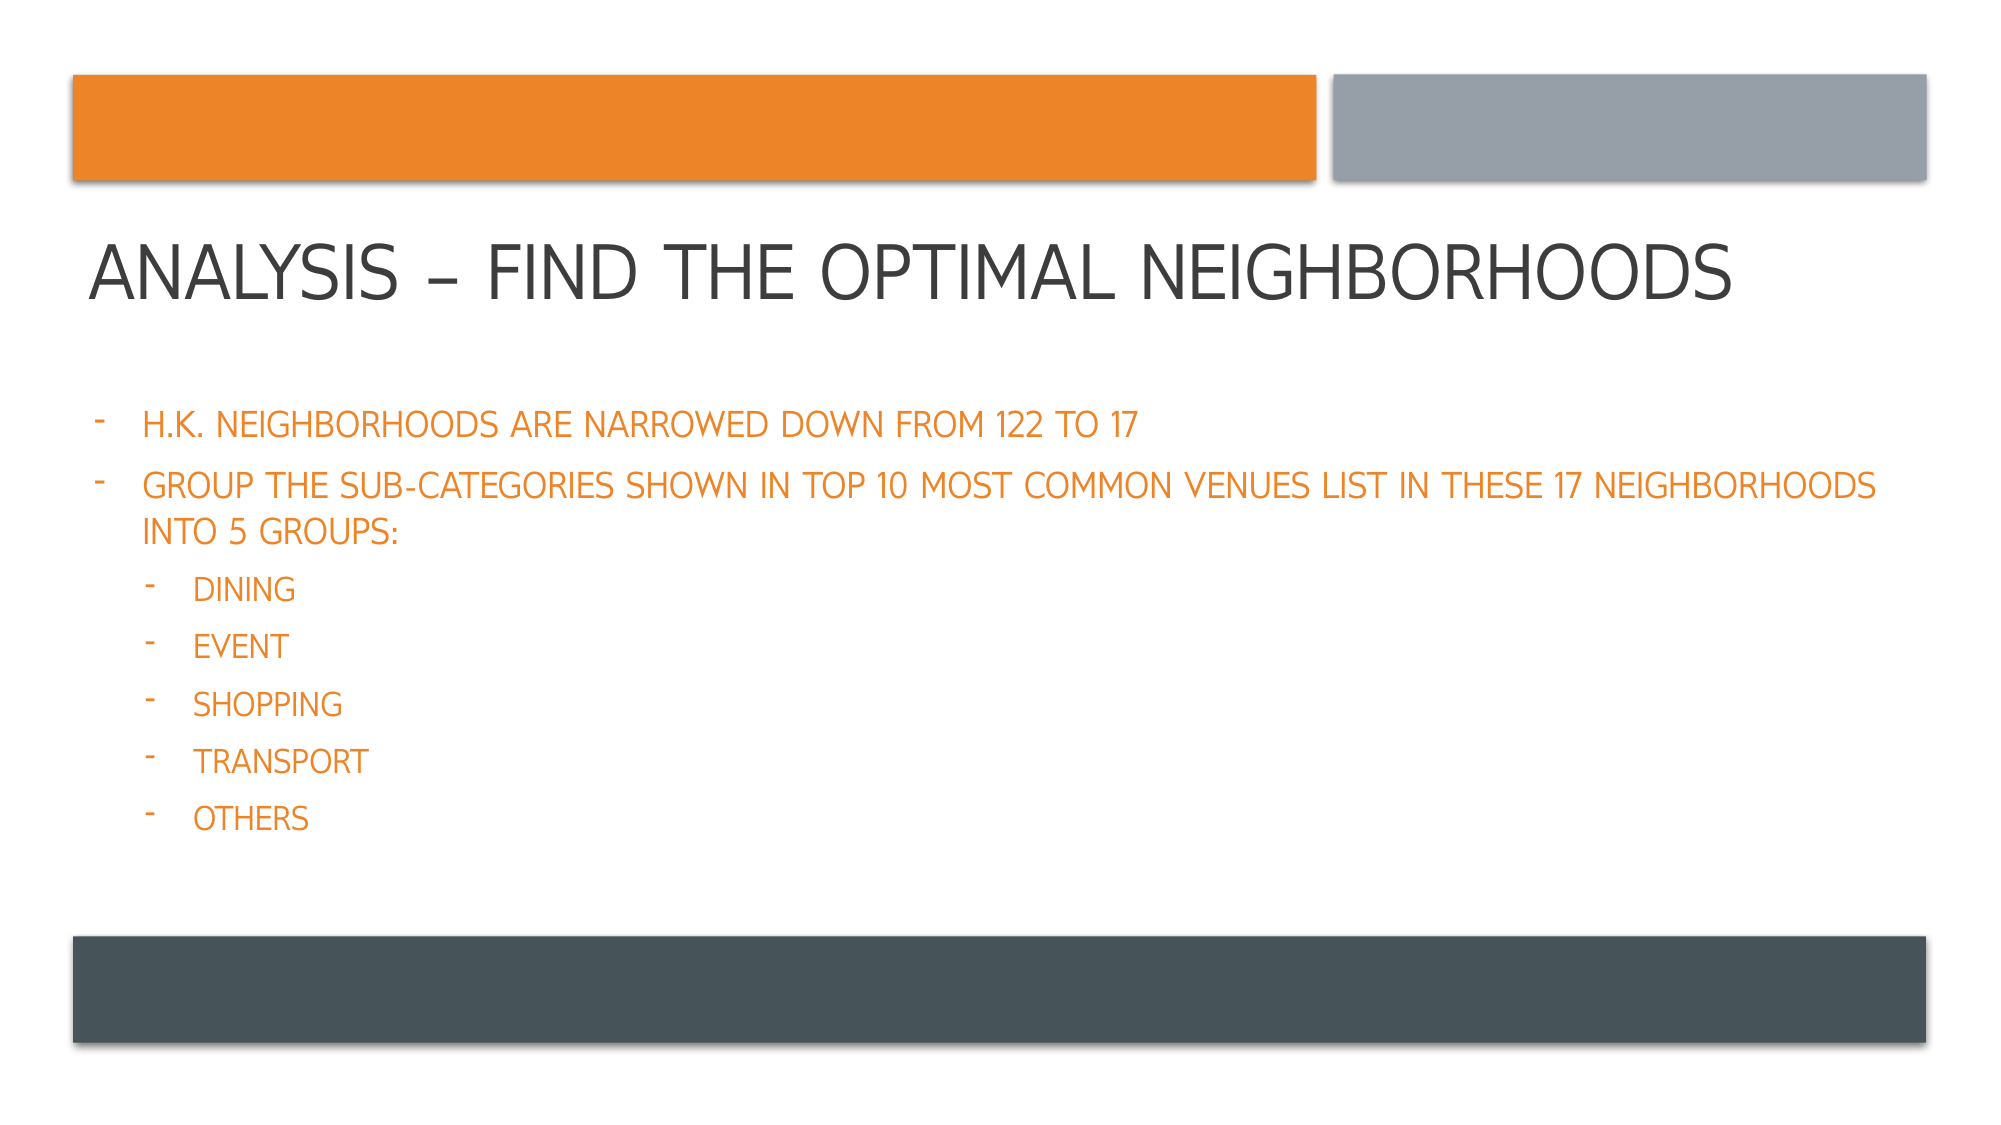

Analysis – Find the optimal neighborhoods
H.k. neighborhoods are narrowed down from 122 to 17
Group the sub-categories shown in top 10 most common venues list in these 17 neighborhoods into 5 groups:
Dining
Event
Shopping
Transport
others